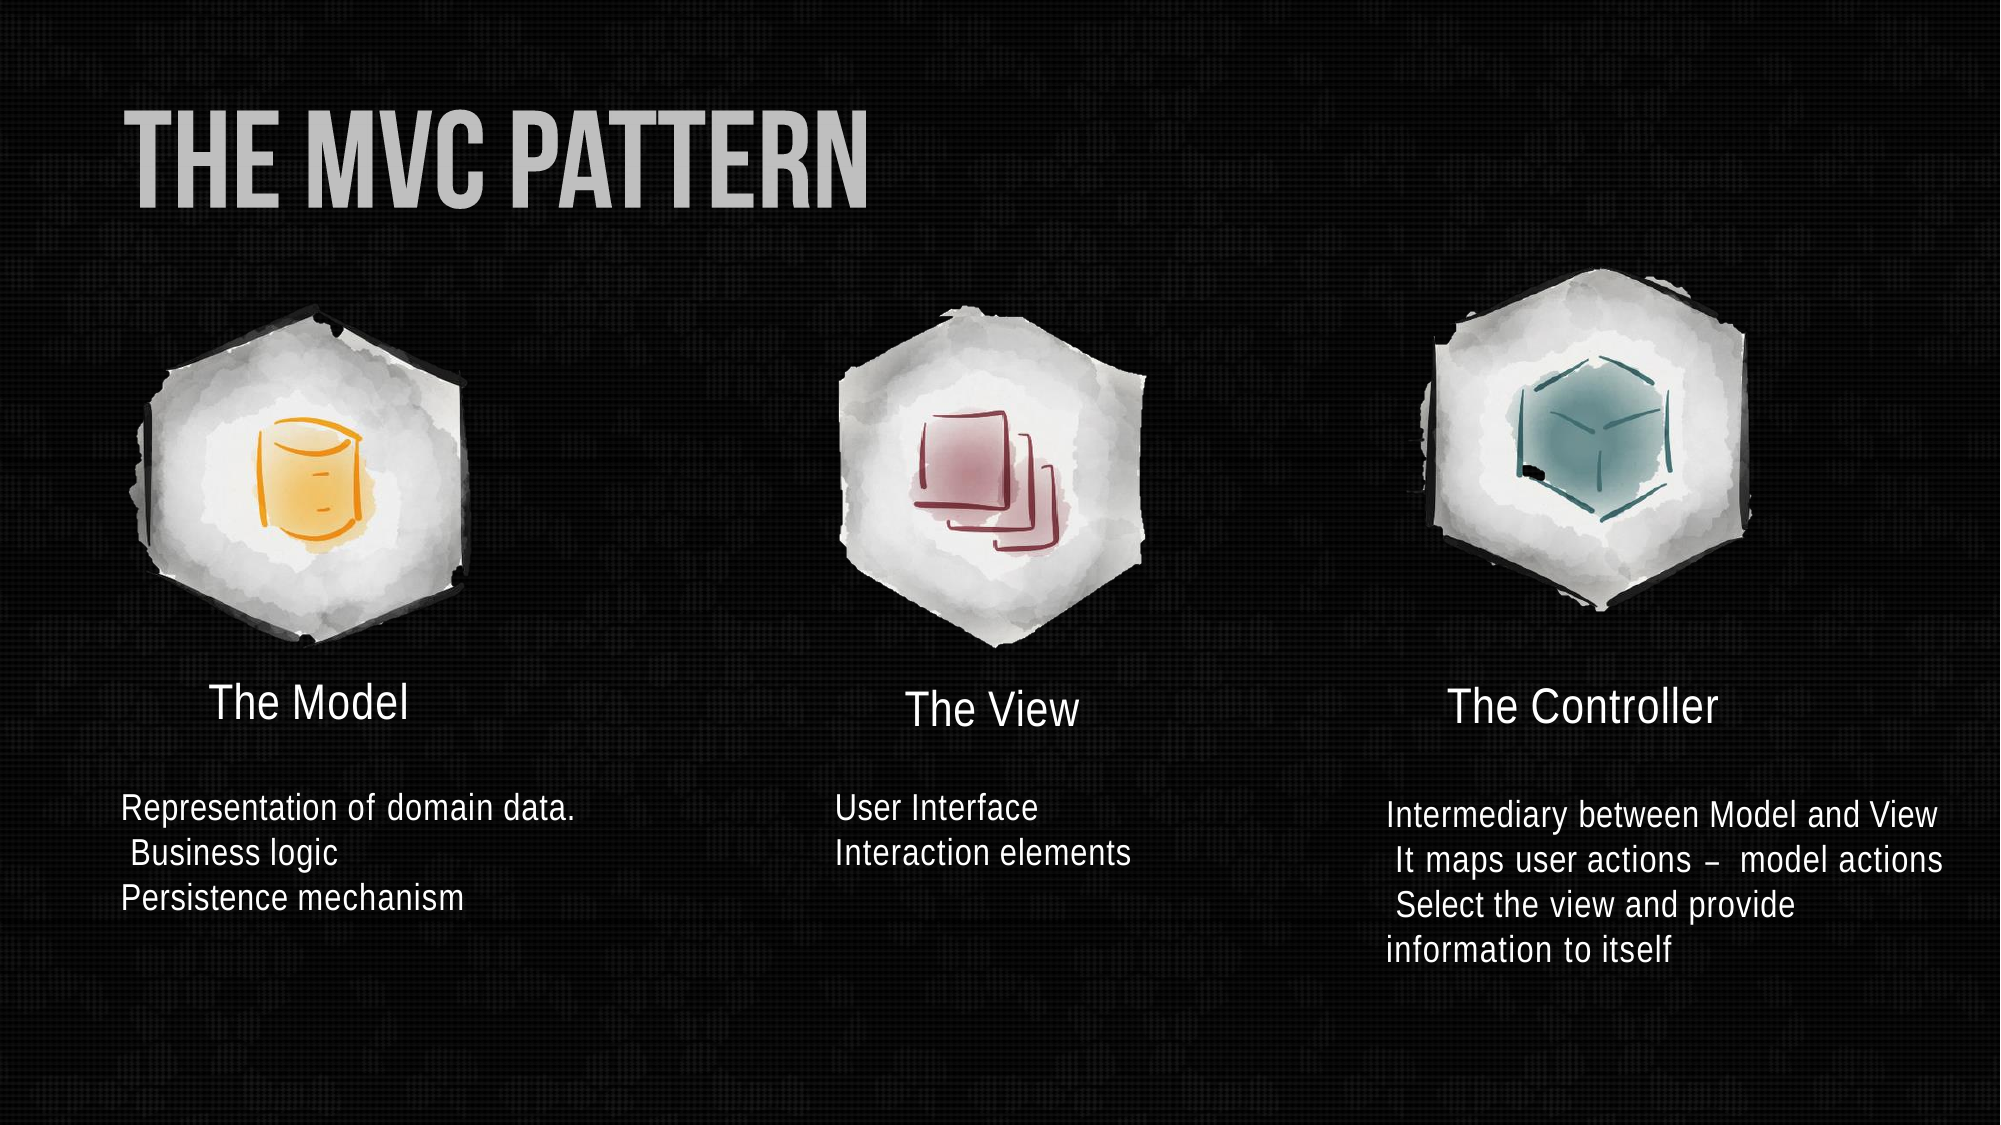

The Model
The Controller
The View
User Interface  Interaction elements
Representation of domain data.  Business logic
Persistence mechanism
Intermediary between Model and View  It maps user actions – model actions  Select the view and provide  information to itself